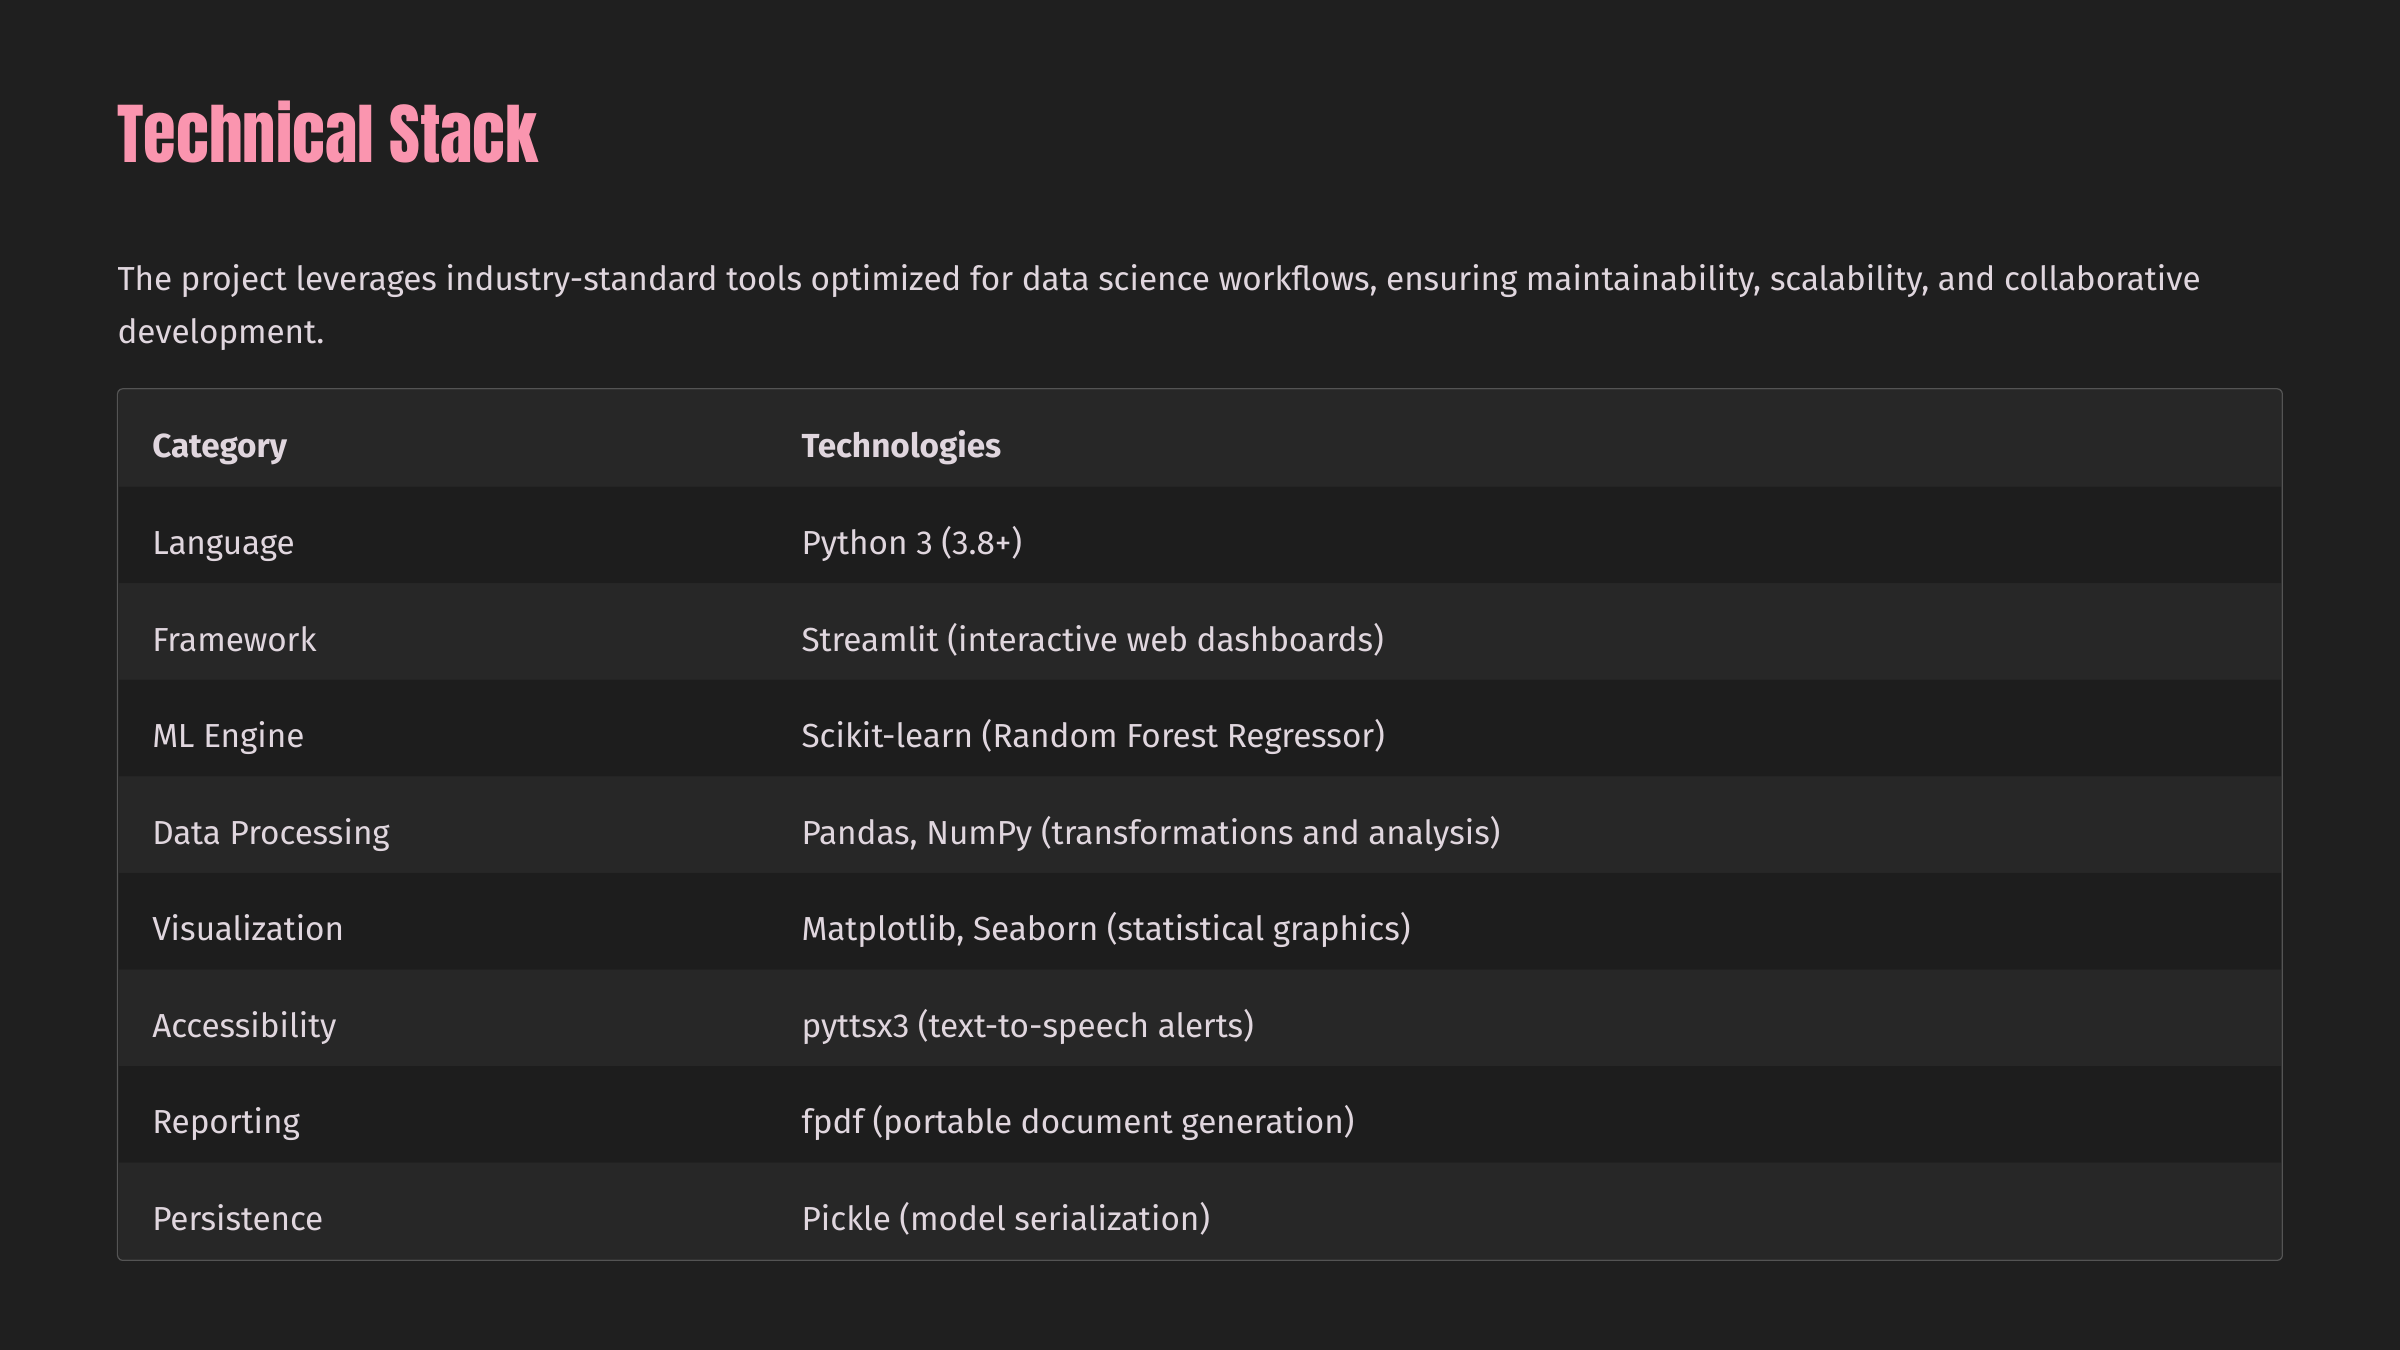

Technical Stack
The project leverages industry-standard tools optimized for data science workflows, ensuring maintainability, scalability, and collaborative development.

Category
Technologies

Language
Python 3 (3.8+)

Framework
Streamlit (interactive web dashboards)

ML Engine
Scikit-learn (Random Forest Regressor)

Data Processing
Pandas, NumPy (transformations and analysis)

Visualization
Matplotlib, Seaborn (statistical graphics)

Accessibility
pyttsx3 (text-to-speech alerts)

Reporting
fpdf (portable document generation)

Persistence
Pickle (model serialization)